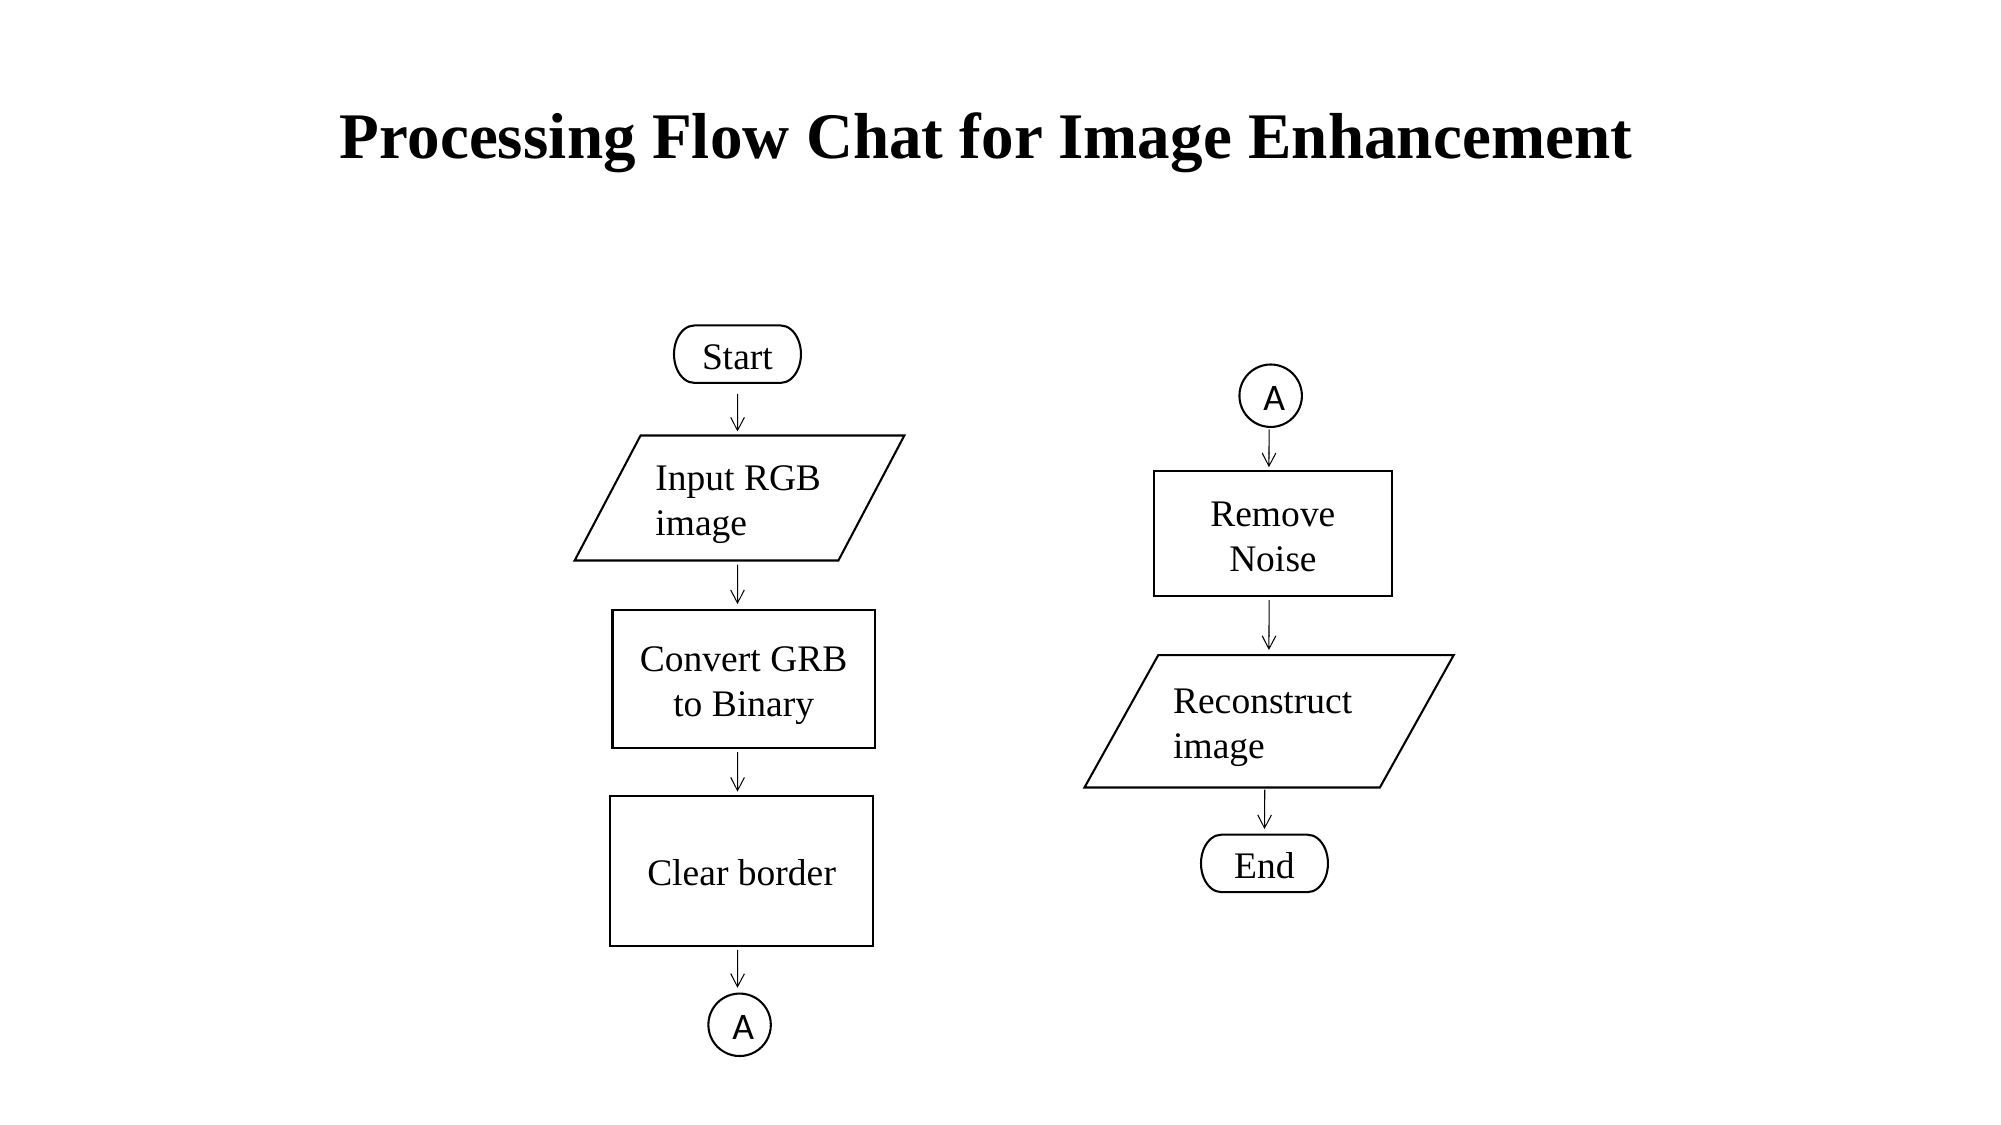

# Processing Flow Chat for Image Enhancement

Start

A
Input RGB
image
Remove Noise
Convert GRB to Binary
Reconstruct image
Clear border

End

A